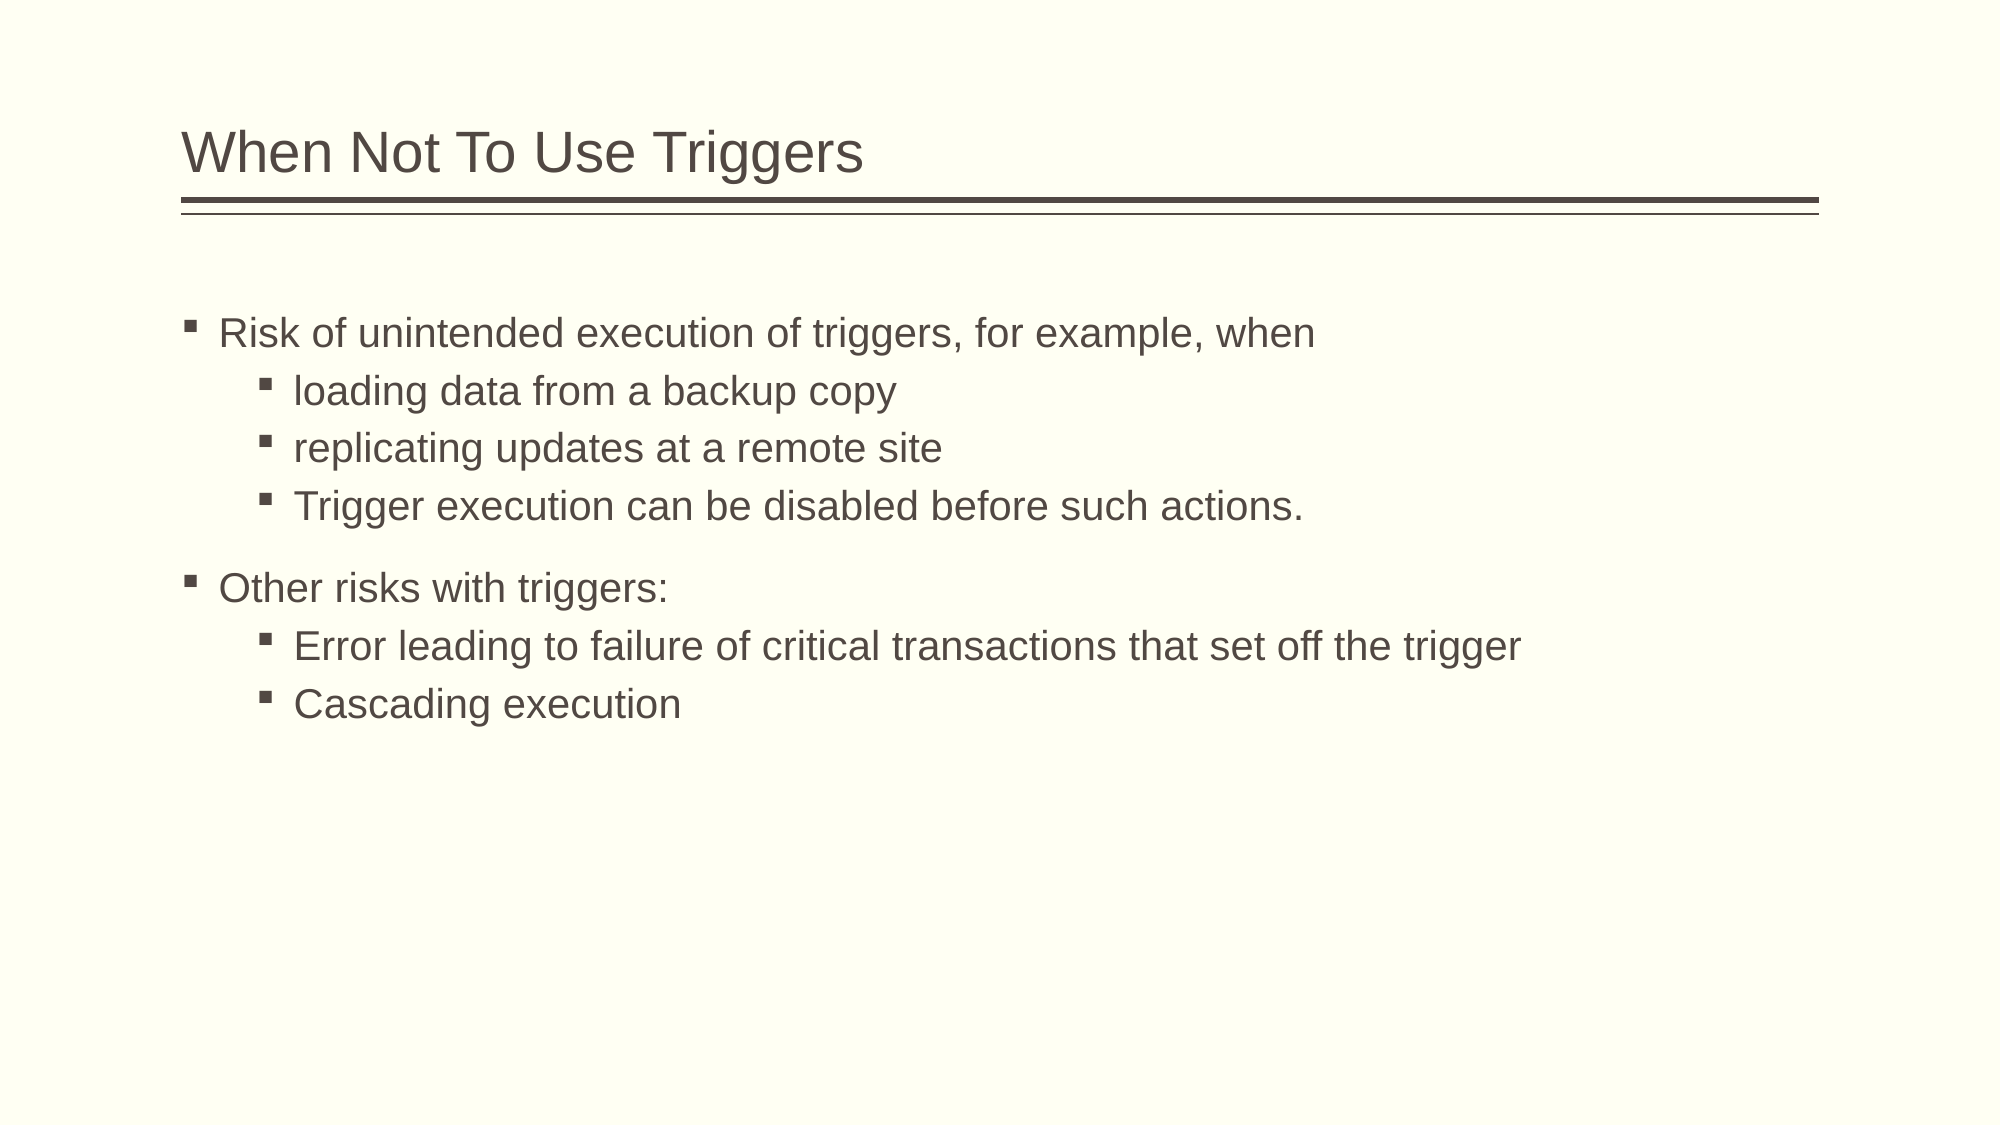

# When Not To Use Triggers
Risk of unintended execution of triggers, for example, when
loading data from a backup copy
replicating updates at a remote site
Trigger execution can be disabled before such actions.
Other risks with triggers:
Error leading to failure of critical transactions that set off the trigger
Cascading execution